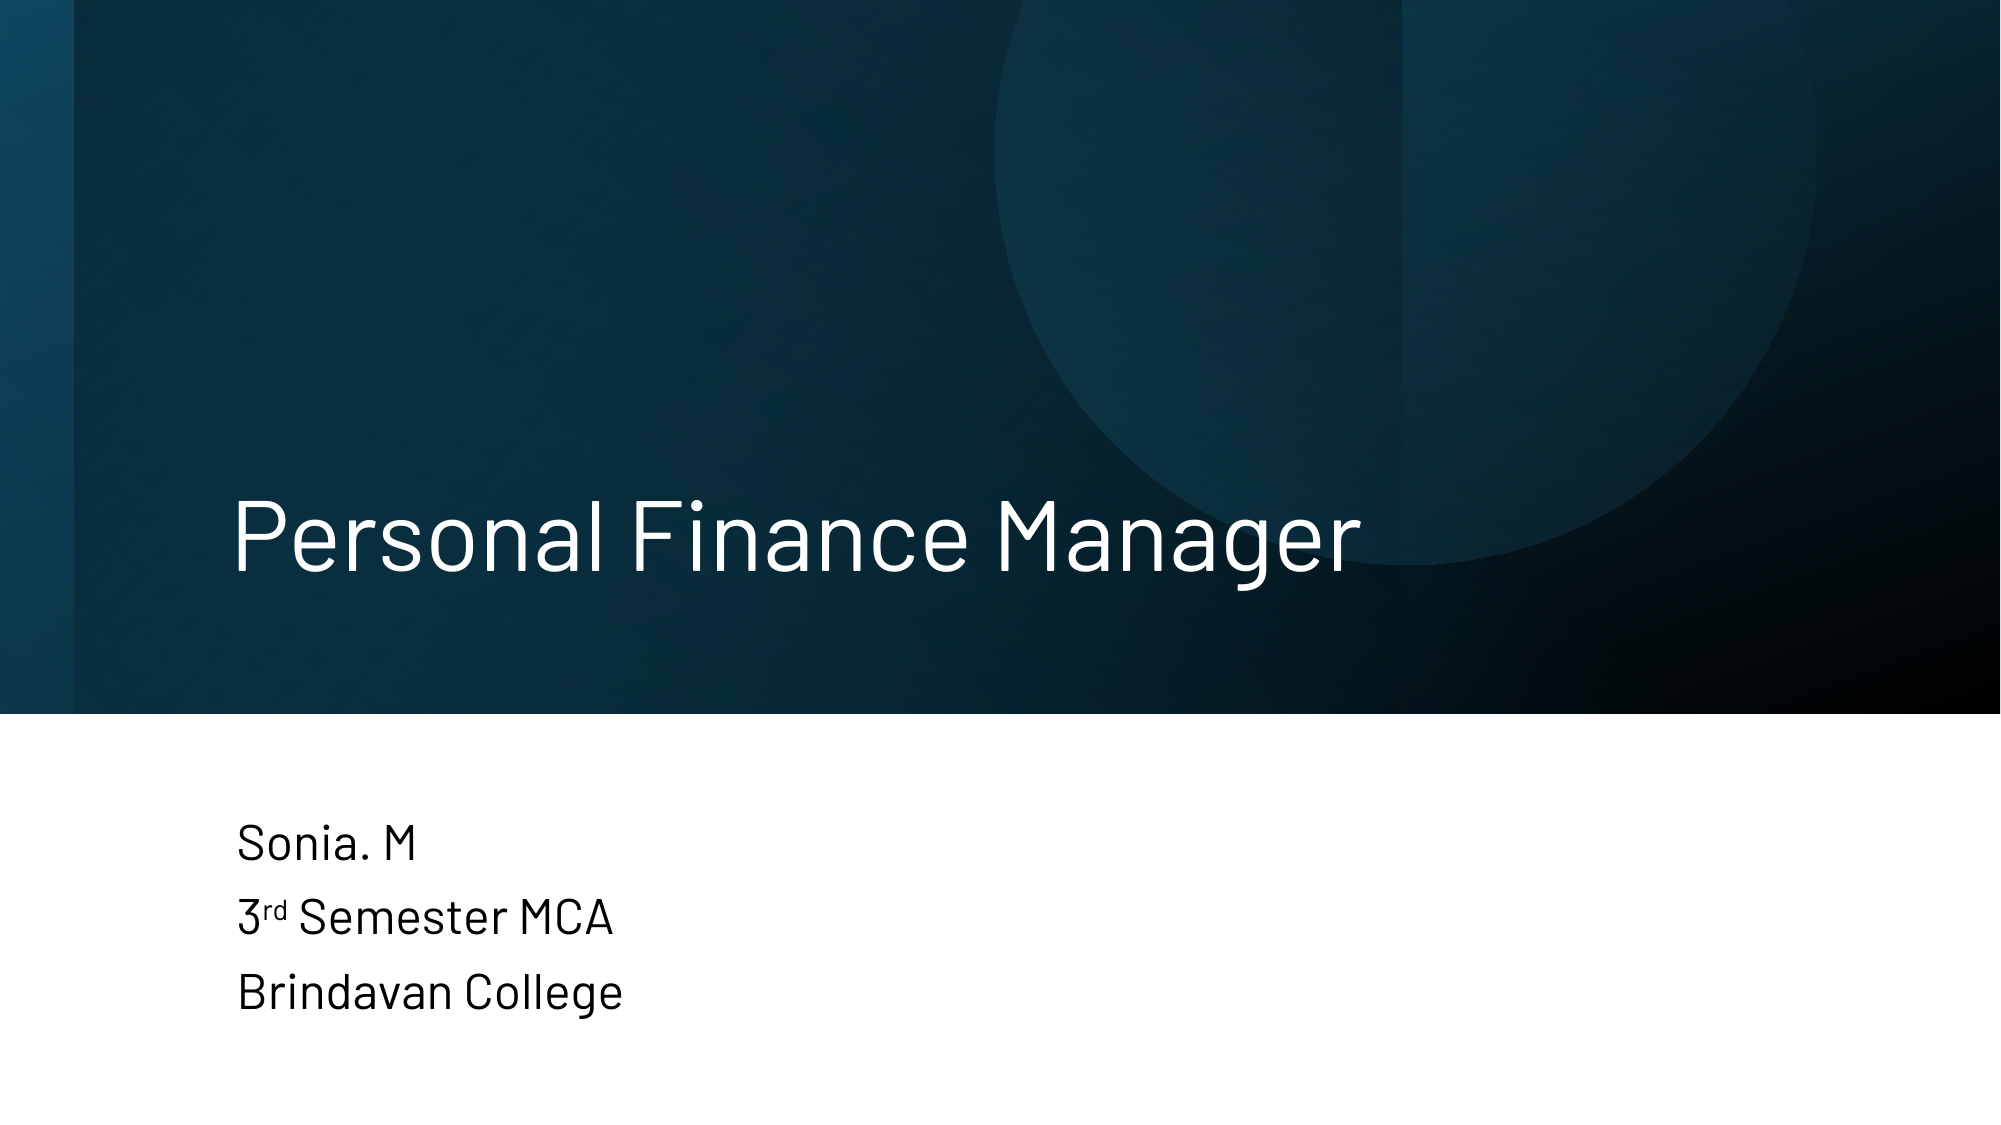

# Personal Finance Manager
Sonia. M
3rd Semester MCA
Brindavan College